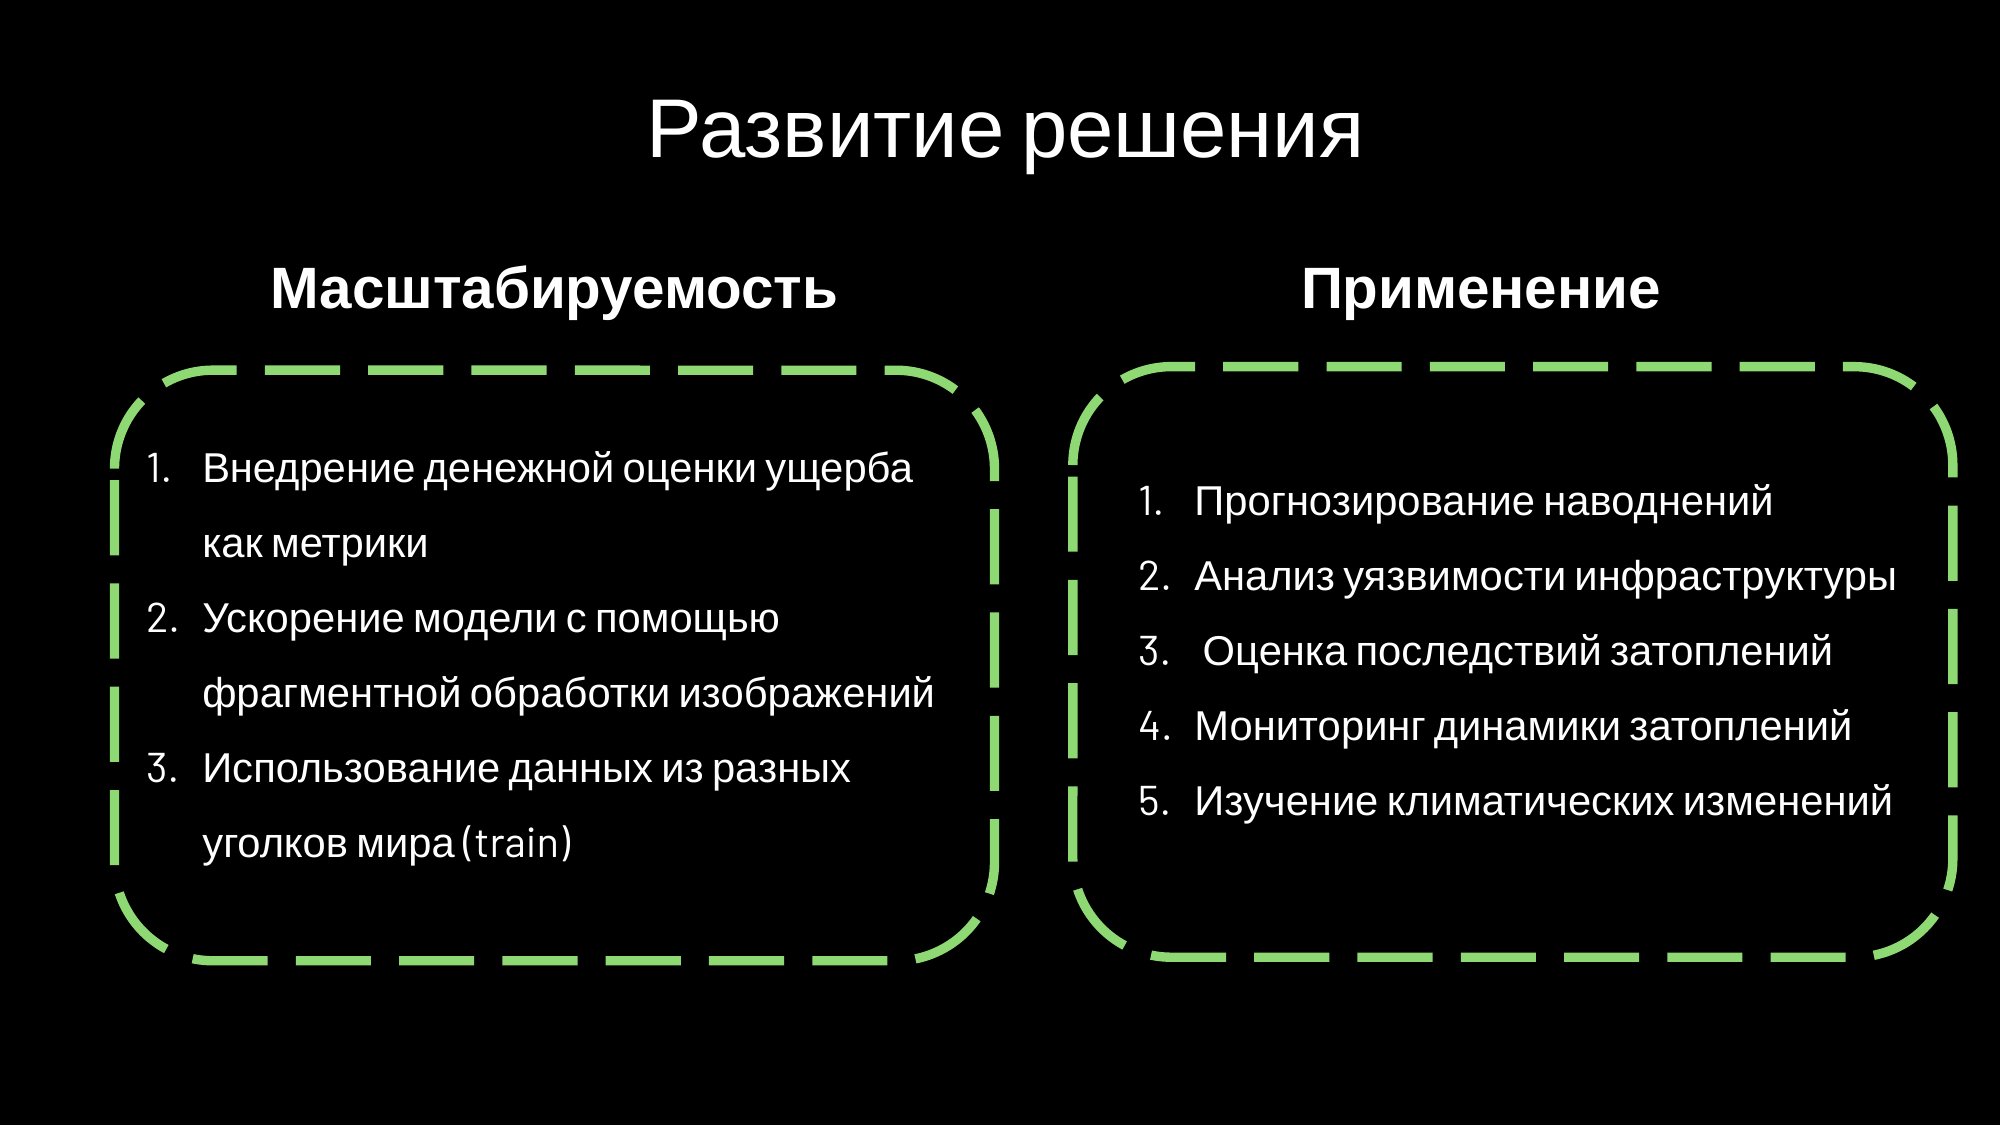

# Развитие решения
Масштабируемость
Применение

Внедрение денежной оценки ущерба как метрики
Ускорение модели с помощью фрагментной обработки изображений
Использование данных из разных уголков мира (train)

Прогнозирование наводнений
Анализ уязвимости инфраструктуры
 Оценка последствий затоплений
Мониторинг динамики затоплений
Изучение климатических изменений